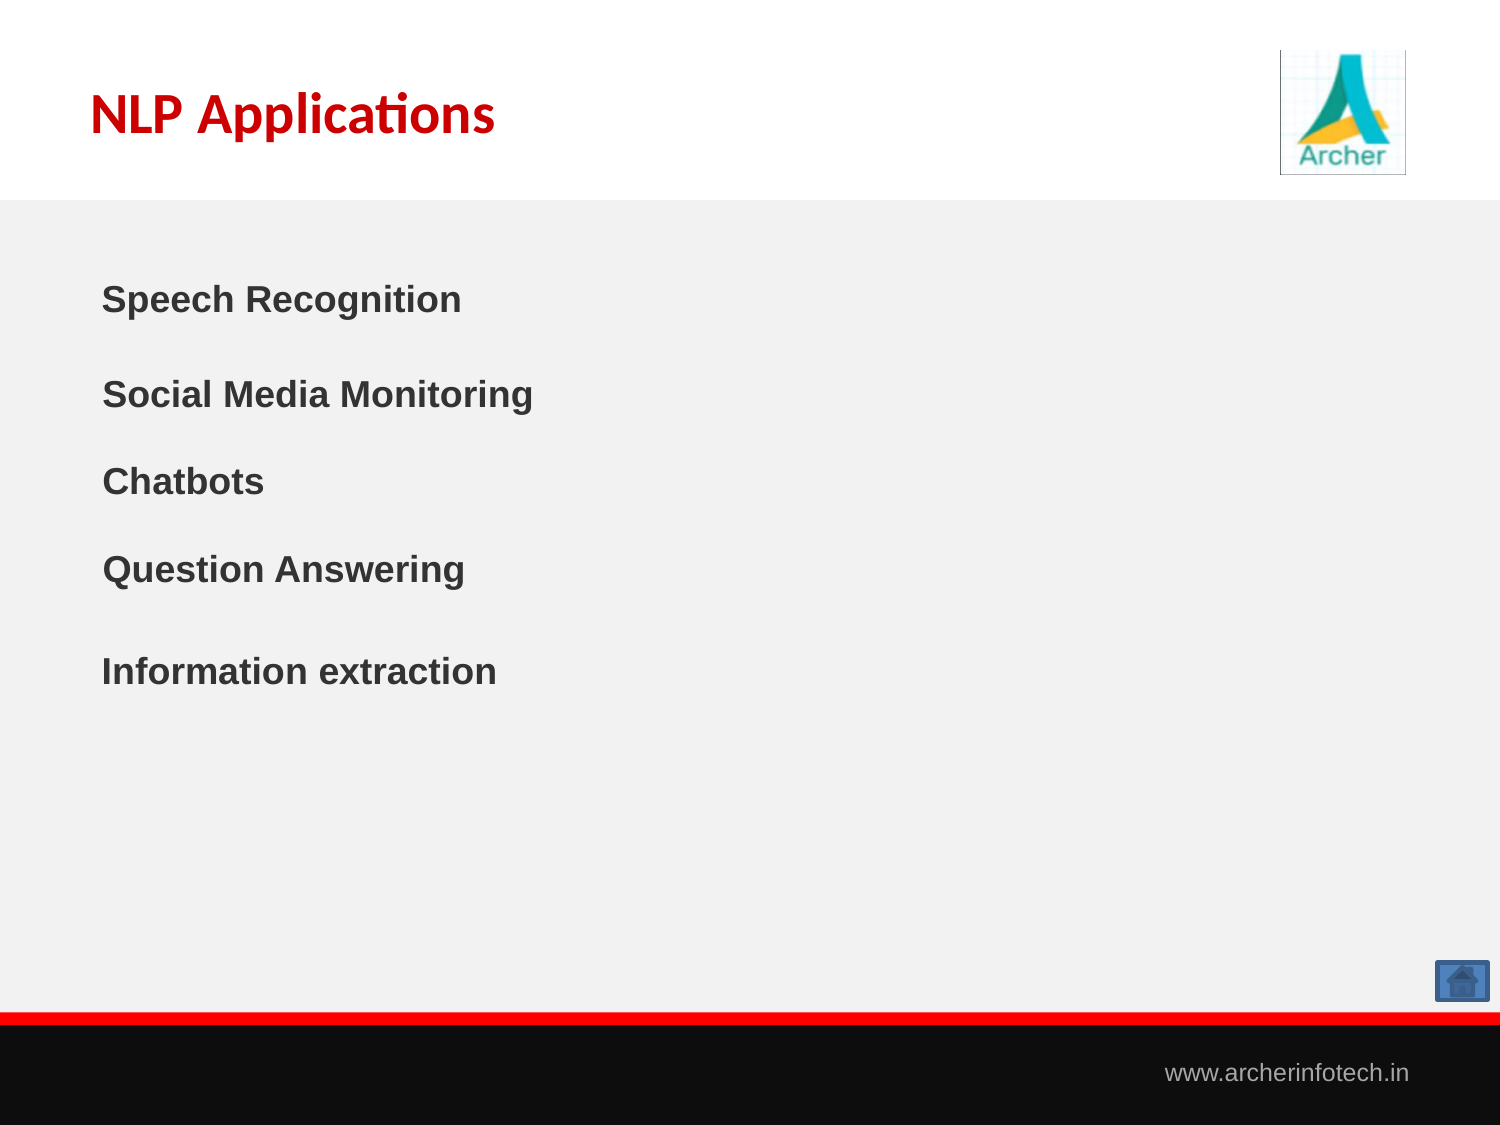

# NLP Applications
Speech Recognition
Social Media Monitoring
Chatbots
Question Answering
Information extraction